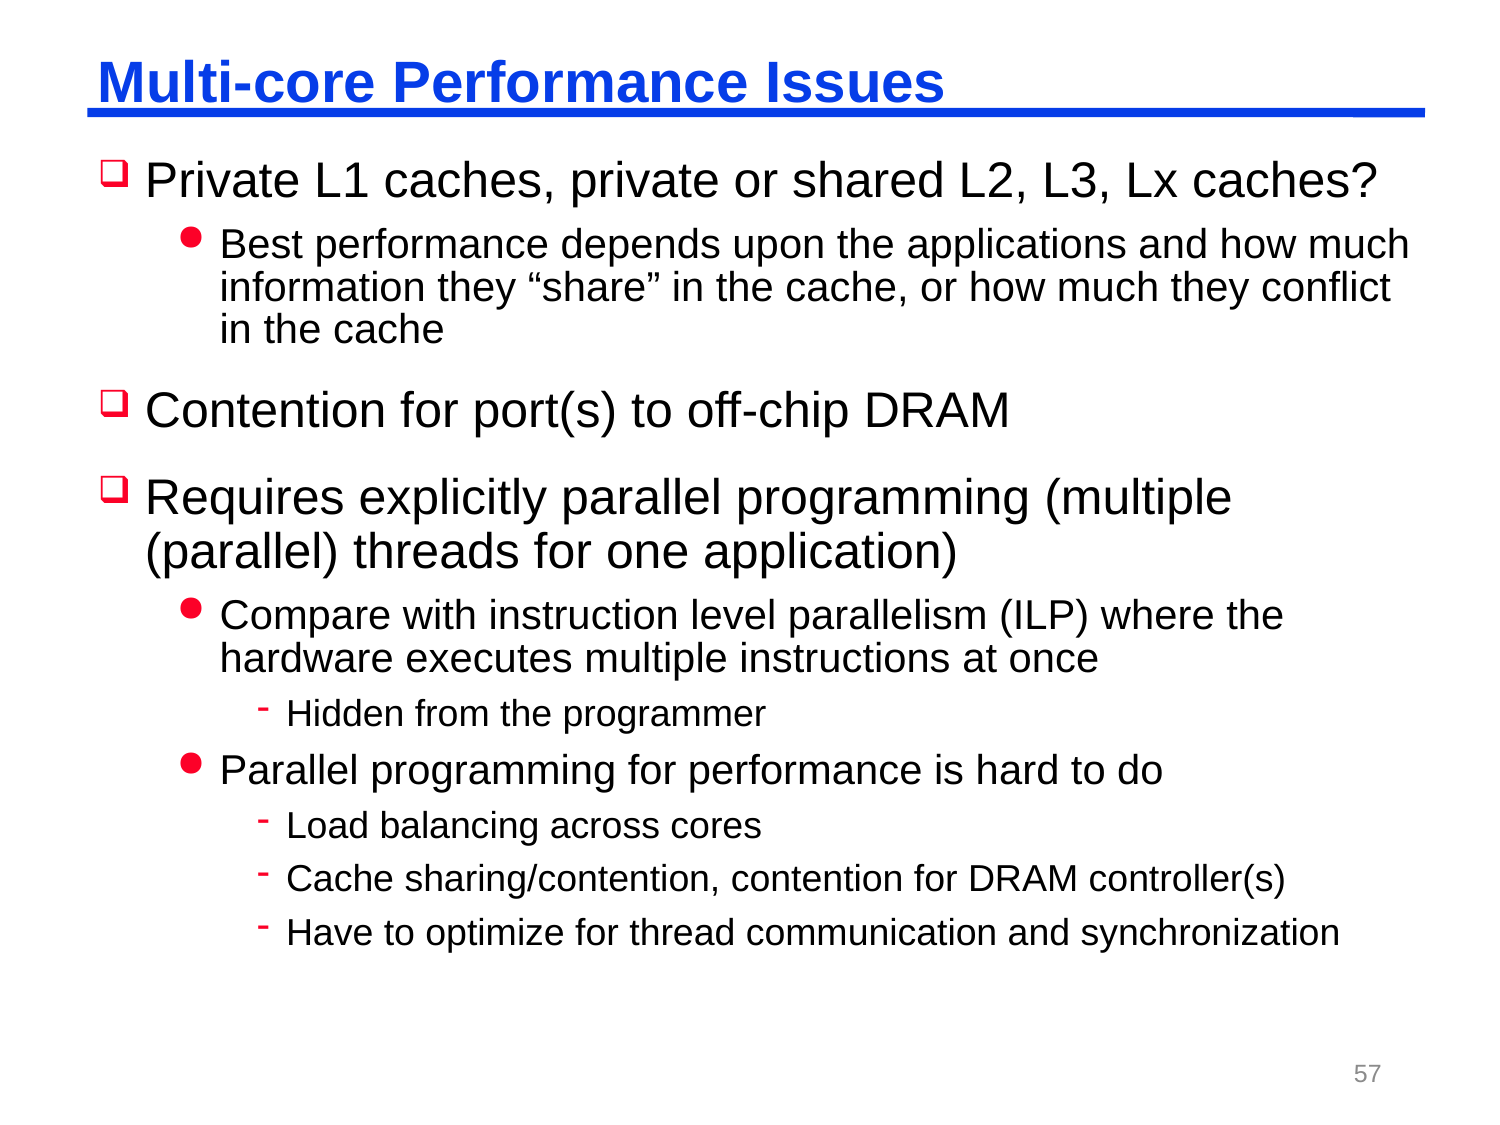

# Multi-core Performance Issues
Private L1 caches, private or shared L2, L3, Lx caches?
Best performance depends upon the applications and how much information they “share” in the cache, or how much they conflict in the cache
Contention for port(s) to off-chip DRAM
Requires explicitly parallel programming (multiple (parallel) threads for one application)
Compare with instruction level parallelism (ILP) where the hardware executes multiple instructions at once
Hidden from the programmer
Parallel programming for performance is hard to do
Load balancing across cores
Cache sharing/contention, contention for DRAM controller(s)
Have to optimize for thread communication and synchronization
57